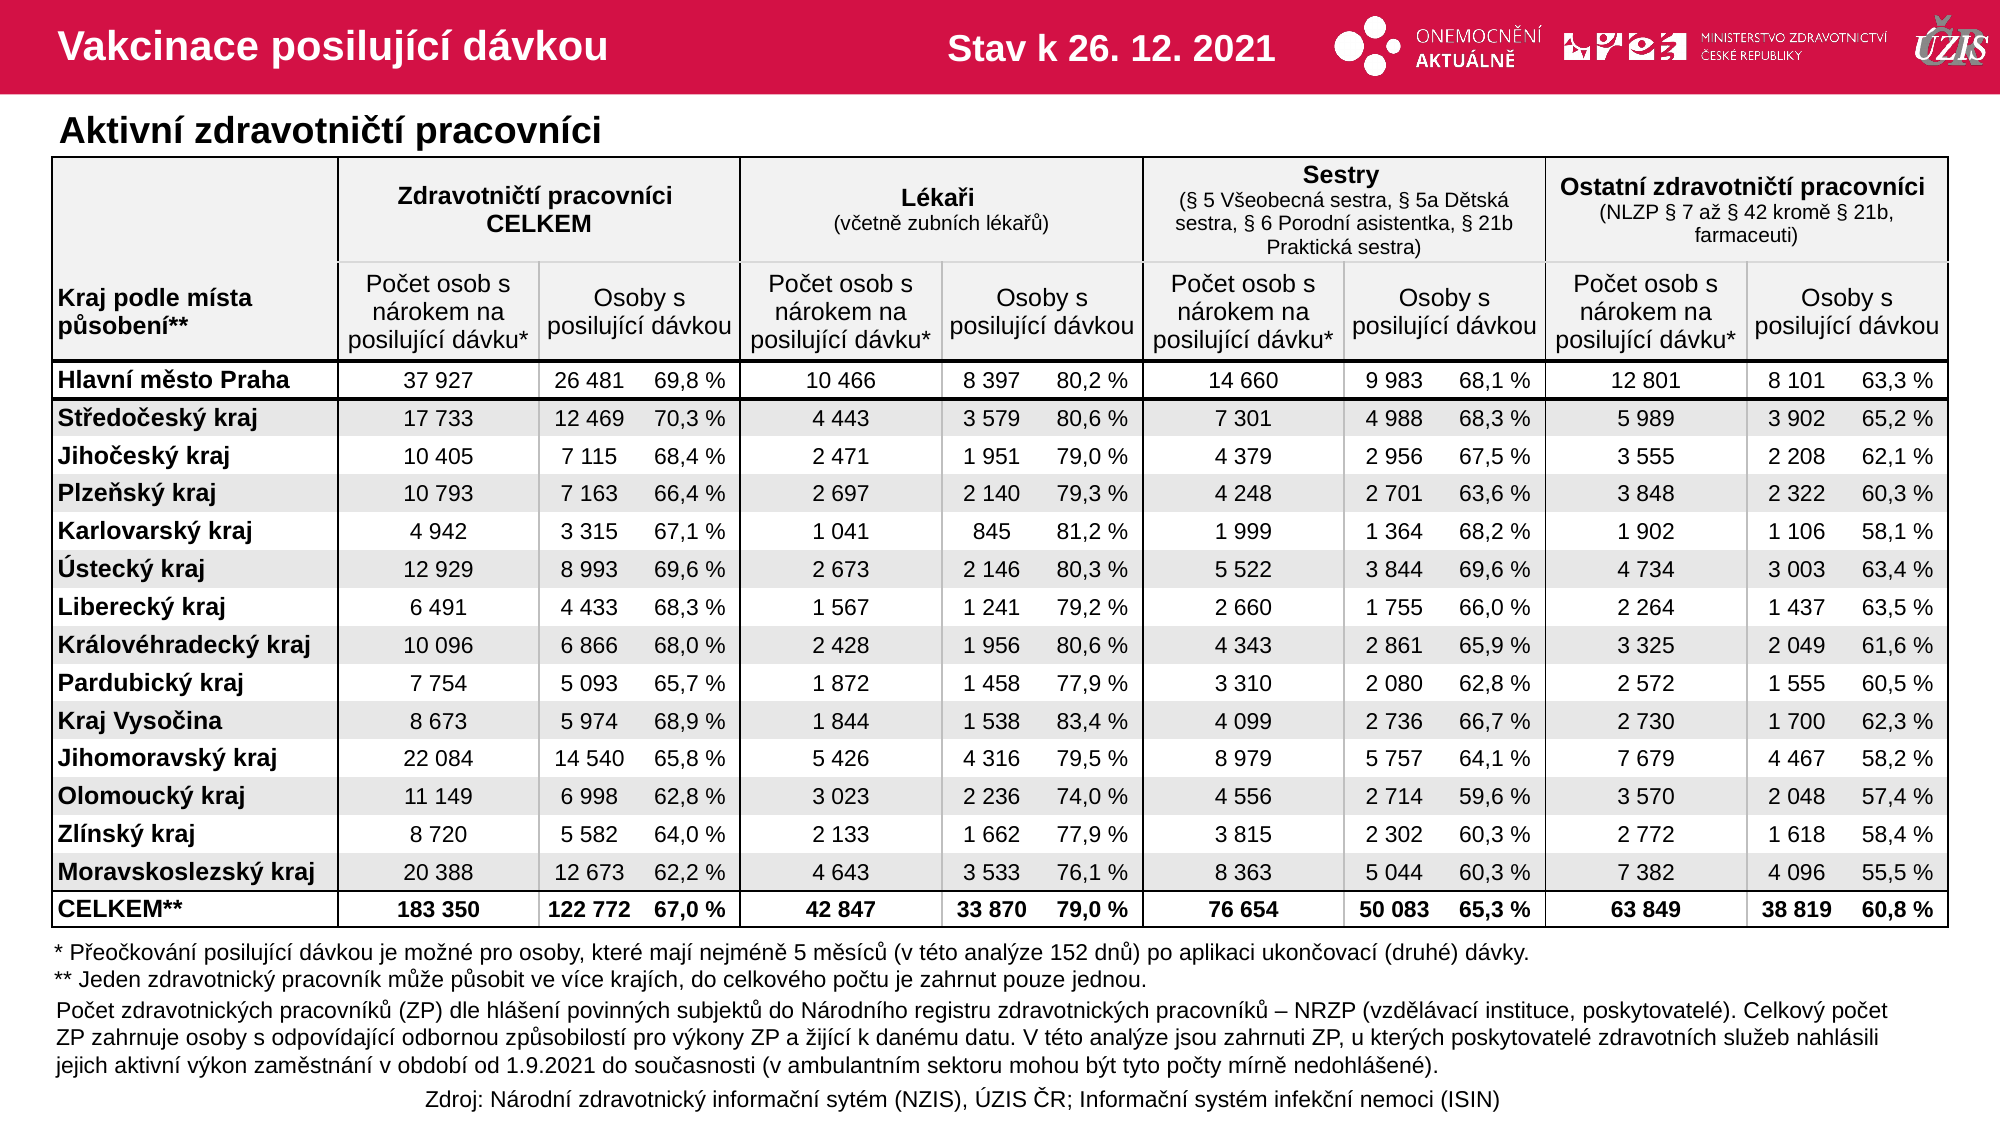

# Vakcinace posilující dávkou
Stav k 26. 12. 2021
Aktivní zdravotničtí pracovníci
|  | Zdravotničtí pracovníci CELKEM |  |  | Lékaři (včetně zubních lékařů) |  |  | Sestry (§ 5 Všeobecná sestra, § 5a Dětská sestra, § 6 Porodní asistentka, § 21b Praktická sestra) |  |  | Ostatní zdravotničtí pracovníci (NLZP § 7 až § 42 kromě § 21b, farmaceuti) |  |  |
| --- | --- | --- | --- | --- | --- | --- | --- | --- | --- | --- | --- | --- |
| Kraj podle místa působení\*\* | Počet osob s nárokem na posilující dávku\* | Osoby s posilující dávkou |  | Počet osob s nárokem na posilující dávku\* | Osoby s posilující dávkou |  | Počet osob s nárokem na posilující dávku\* | Osoby s posilující dávkou |  | Počet osob s nárokem na posilující dávku\* | Osoby s posilující dávkou |  |
| Hlavní město Praha | 37 927 | 26 481 | 69,8 % | 10 466 | 8 397 | 80,2 % | 14 660 | 9 983 | 68,1 % | 12 801 | 8 101 | 63,3 % |
| Středočeský kraj | 17 733 | 12 469 | 70,3 % | 4 443 | 3 579 | 80,6 % | 7 301 | 4 988 | 68,3 % | 5 989 | 3 902 | 65,2 % |
| Jihočeský kraj | 10 405 | 7 115 | 68,4 % | 2 471 | 1 951 | 79,0 % | 4 379 | 2 956 | 67,5 % | 3 555 | 2 208 | 62,1 % |
| Plzeňský kraj | 10 793 | 7 163 | 66,4 % | 2 697 | 2 140 | 79,3 % | 4 248 | 2 701 | 63,6 % | 3 848 | 2 322 | 60,3 % |
| Karlovarský kraj | 4 942 | 3 315 | 67,1 % | 1 041 | 845 | 81,2 % | 1 999 | 1 364 | 68,2 % | 1 902 | 1 106 | 58,1 % |
| Ústecký kraj | 12 929 | 8 993 | 69,6 % | 2 673 | 2 146 | 80,3 % | 5 522 | 3 844 | 69,6 % | 4 734 | 3 003 | 63,4 % |
| Liberecký kraj | 6 491 | 4 433 | 68,3 % | 1 567 | 1 241 | 79,2 % | 2 660 | 1 755 | 66,0 % | 2 264 | 1 437 | 63,5 % |
| Královéhradecký kraj | 10 096 | 6 866 | 68,0 % | 2 428 | 1 956 | 80,6 % | 4 343 | 2 861 | 65,9 % | 3 325 | 2 049 | 61,6 % |
| Pardubický kraj | 7 754 | 5 093 | 65,7 % | 1 872 | 1 458 | 77,9 % | 3 310 | 2 080 | 62,8 % | 2 572 | 1 555 | 60,5 % |
| Kraj Vysočina | 8 673 | 5 974 | 68,9 % | 1 844 | 1 538 | 83,4 % | 4 099 | 2 736 | 66,7 % | 2 730 | 1 700 | 62,3 % |
| Jihomoravský kraj | 22 084 | 14 540 | 65,8 % | 5 426 | 4 316 | 79,5 % | 8 979 | 5 757 | 64,1 % | 7 679 | 4 467 | 58,2 % |
| Olomoucký kraj | 11 149 | 6 998 | 62,8 % | 3 023 | 2 236 | 74,0 % | 4 556 | 2 714 | 59,6 % | 3 570 | 2 048 | 57,4 % |
| Zlínský kraj | 8 720 | 5 582 | 64,0 % | 2 133 | 1 662 | 77,9 % | 3 815 | 2 302 | 60,3 % | 2 772 | 1 618 | 58,4 % |
| Moravskoslezský kraj | 20 388 | 12 673 | 62,2 % | 4 643 | 3 533 | 76,1 % | 8 363 | 5 044 | 60,3 % | 7 382 | 4 096 | 55,5 % |
| CELKEM\*\* | 183 350 | 122 772 | 67,0 % | 42 847 | 33 870 | 79,0 % | 76 654 | 50 083 | 65,3 % | 63 849 | 38 819 | 60,8 % |
* Přeočkování posilující dávkou je možné pro osoby, které mají nejméně 5 měsíců (v této analýze 152 dnů) po aplikaci ukončovací (druhé) dávky.
** Jeden zdravotnický pracovník může působit ve více krajích, do celkového počtu je zahrnut pouze jednou.
Počet zdravotnických pracovníků (ZP) dle hlášení povinných subjektů do Národního registru zdravotnických pracovníků – NRZP (vzdělávací instituce, poskytovatelé). Celkový počet ZP zahrnuje osoby s odpovídající odbornou způsobilostí pro výkony ZP a žijící k danému datu. V této analýze jsou zahrnuti ZP, u kterých poskytovatelé zdravotních služeb nahlásili jejich aktivní výkon zaměstnání v období od 1.9.2021 do současnosti (v ambulantním sektoru mohou být tyto počty mírně nedohlášené).
Zdroj: Národní zdravotnický informační sytém (NZIS), ÚZIS ČR; Informační systém infekční nemoci (ISIN)